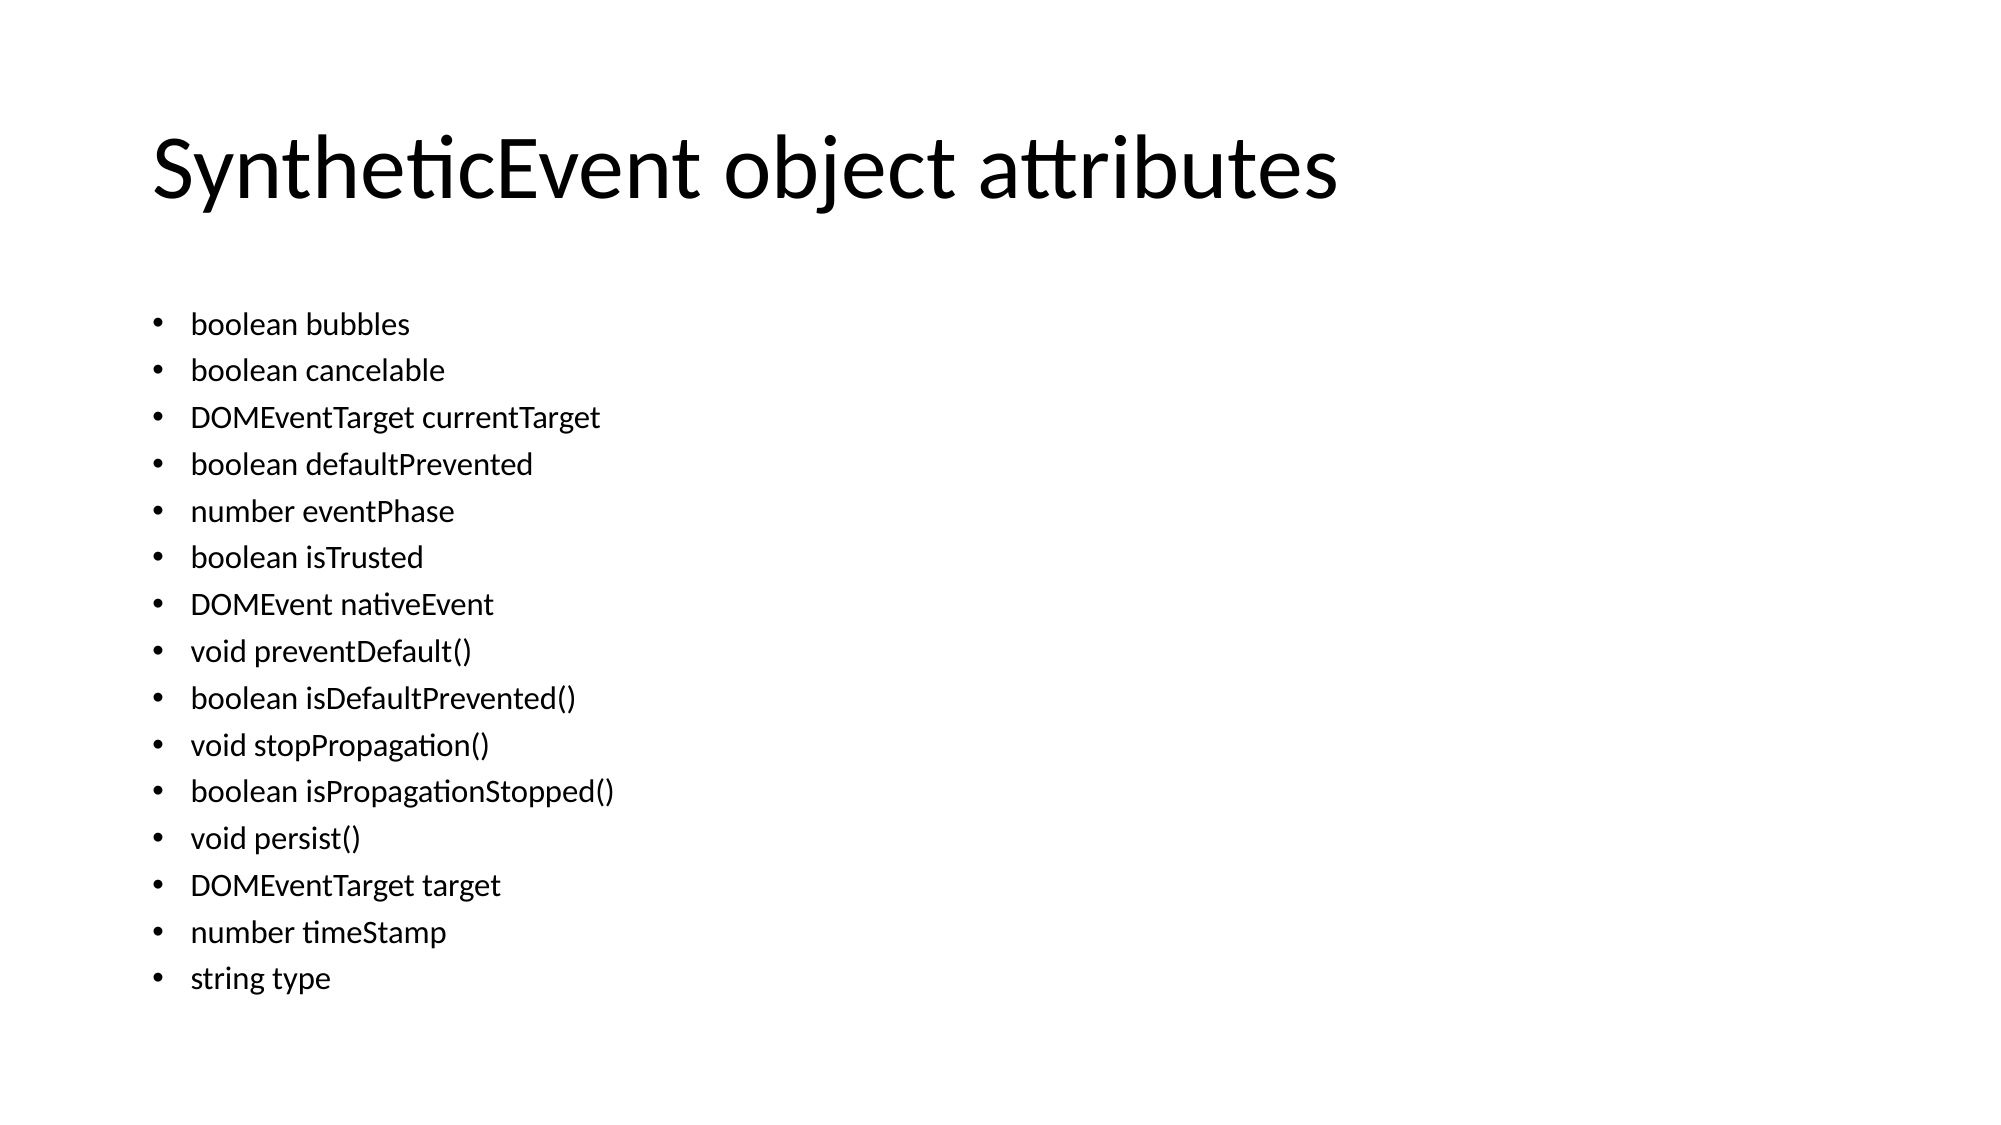

# SyntheticEvent object attributes
boolean bubbles
boolean cancelable
DOMEventTarget currentTarget
boolean defaultPrevented
number eventPhase
boolean isTrusted
DOMEvent nativeEvent
void preventDefault()
boolean isDefaultPrevented()
void stopPropagation()
boolean isPropagationStopped()
void persist()
DOMEventTarget target
number timeStamp
string type